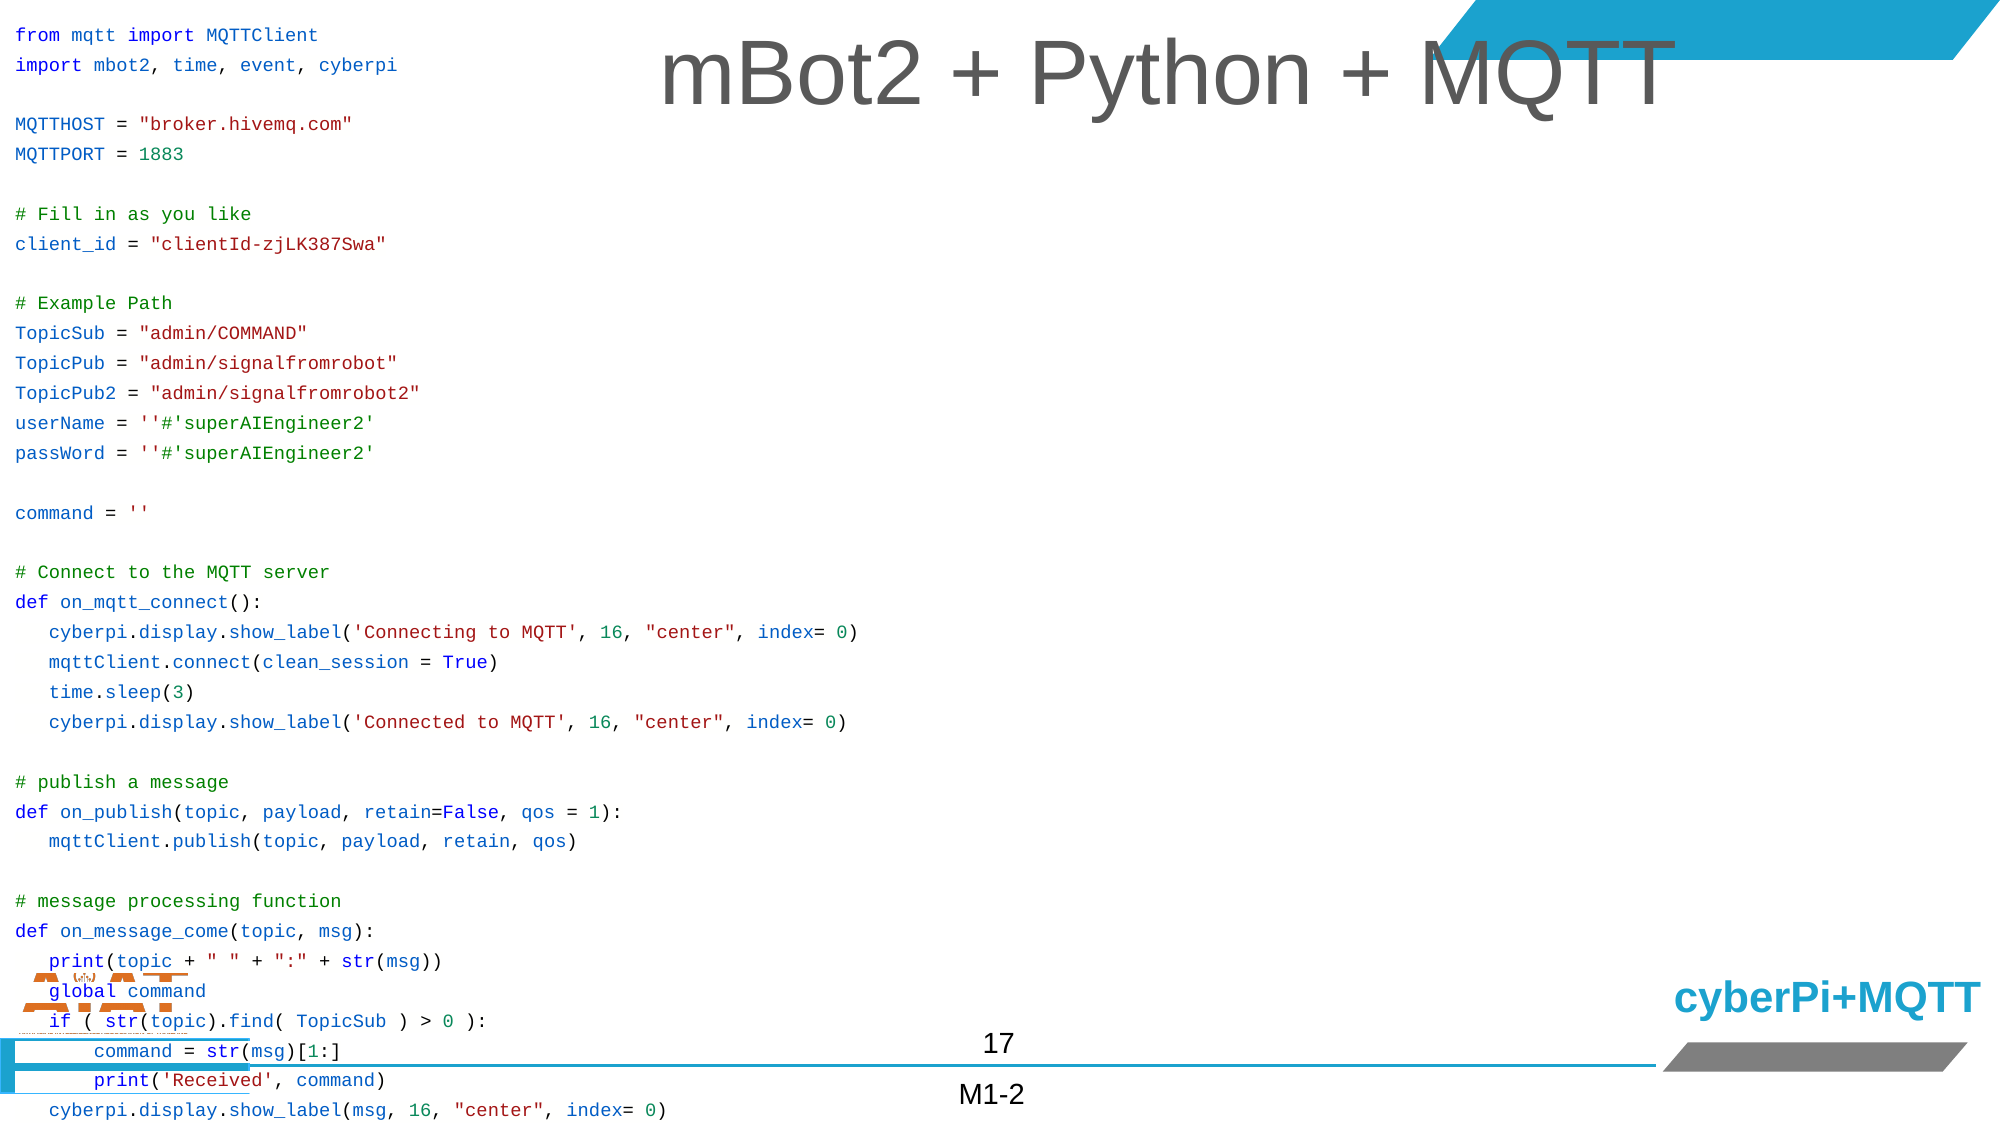

from mqtt import MQTTClient
import mbot2, time, event, cyberpi

MQTTHOST = "broker.hivemq.com"
MQTTPORT = 1883

# Fill in as you like
client_id = "clientId-zjLK387Swa"

# Example Path
TopicSub = "admin/COMMAND"
TopicPub = "admin/signalfromrobot"
TopicPub2 = "admin/signalfromrobot2"
userName = ''#'superAIEngineer2'
passWord = ''#'superAIEngineer2'

command = ''

# Connect to the MQTT server
def on_mqtt_connect():
   cyberpi.display.show_label('Connecting to MQTT', 16, "center", index= 0)
   mqttClient.connect(clean_session = True)
   time.sleep(3)
   cyberpi.display.show_label('Connected to MQTT', 16, "center", index= 0)

# publish a message
def on_publish(topic, payload, retain=False, qos = 1):
   mqttClient.publish(topic, payload, retain, qos)

# message processing function
def on_message_come(topic, msg):
   print(topic + " " + ":" + str(msg))
   global command
   if ( str(topic).find( TopicSub ) > 0 ):
       command = str(msg)[1:]
       print('Received', command)
   cyberpi.display.show_label(msg, 16, "center", index= 0)

# subscribe message
def on_subscribe():
   mqttClient.set_callback(on_message_come)
   mqttClient.subscribe(TopicSub, qos = 1)

mqttClient = MQTTClient(client_id, MQTTHOST, port=MQTTPORT, user=userName, password=passWord, keepalive=500, ssl=False)

@event.start
def on_start():
   count = 0
   isConnectedMQTT = 0

   while True:
       if cyberpi.wifi.is_connected():
           cyberpi.led.show('green black black black green')
           if ( isConnectedMQTT == 0 ):
               on_mqtt_connect()
               isConnectedMQTT = 1
               on_subscribe()
               time.sleep(2)
           else:
               count = count + 1
               on_publish(TopicPub, 'count ' + str(count), retain = False, qos = 1)
               cyberpi.display.show_label(count, 16, "bottom_mid", index= 1)
               time.sleep(5)
       else:
           cyberpi.led.show('red black black black red')
           cyberpi.display.show_label('Connecting to WiFi', 16, "center", index= 0)
           cyberpi.wifi.connect('SEENandPAT', 'seenandpat')
           time.sleep(2)

@event.is_press('b')
def is_btn_press():
   cyberpi.display.show_label('Press B ' + str(cyberpi.controller.get_count('b')), 16, "top_mid", index= 2)
   on_publish(TopicPub2, 'Press B ' + str(cyberpi.controller.get_count('b')), retain = False, qos = 1)

@event.greater_than(2, "timer")
def on_compare_than():
   global command
#    print('Current command', command )
   if ( command.find( 'F' ) > 0 ):
       print('Forward')
       mbot2.straight(5)
   if ( command.find( 'B' ) > 0 ):
       print('Backward')
       mbot2.straight(-5)
   command = ''
   cyberpi.timer.reset()

mBot2 + Python + MQTT